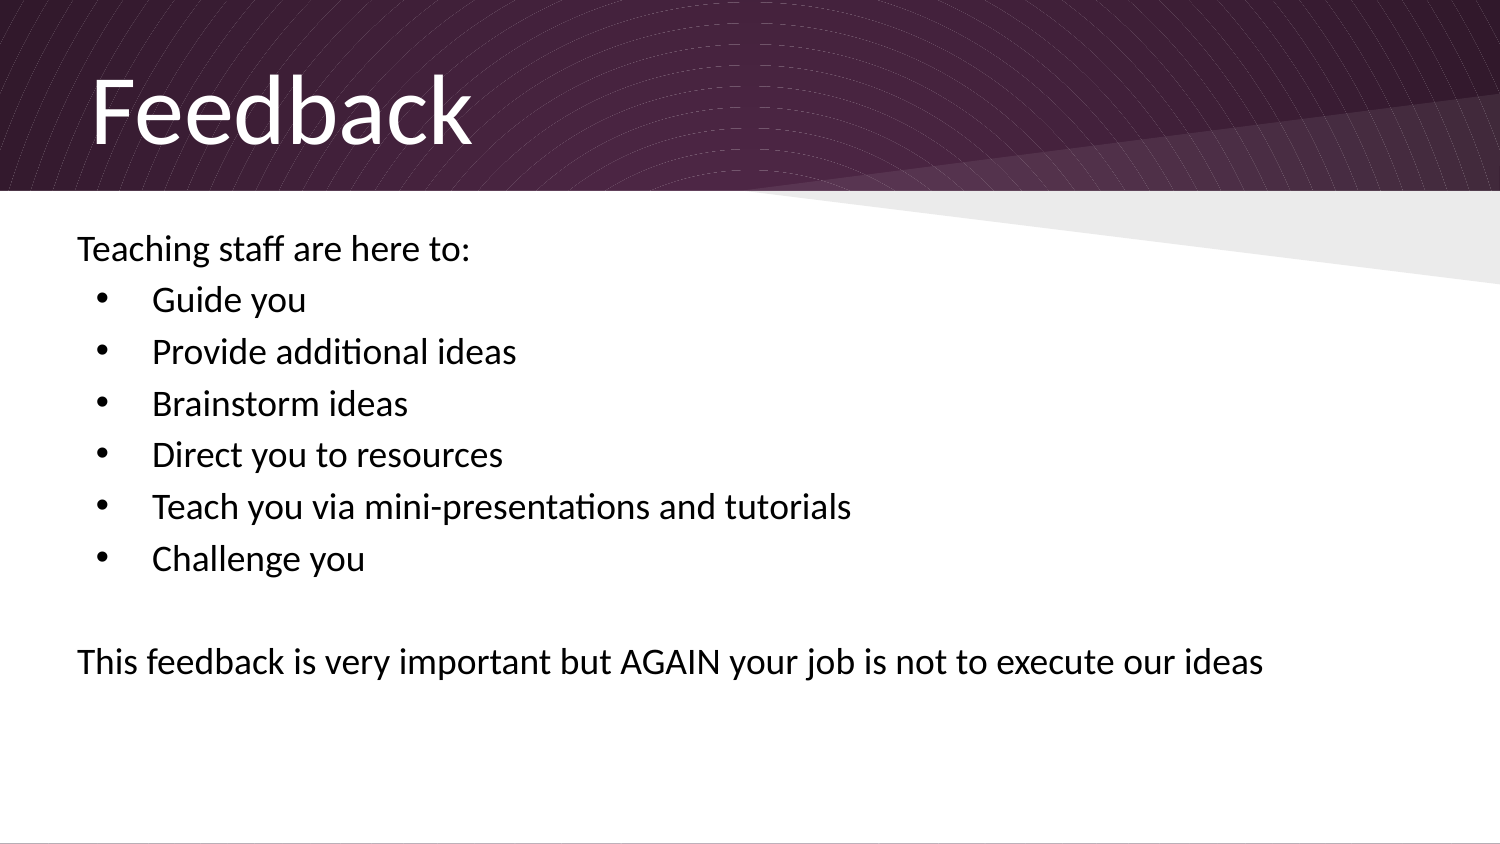

# Feedback
Teaching staff are here to:
Guide you
Provide additional ideas
Brainstorm ideas
Direct you to resources
Teach you via mini-presentations and tutorials
Challenge you

This feedback is very important but AGAIN your job is not to execute our ideas